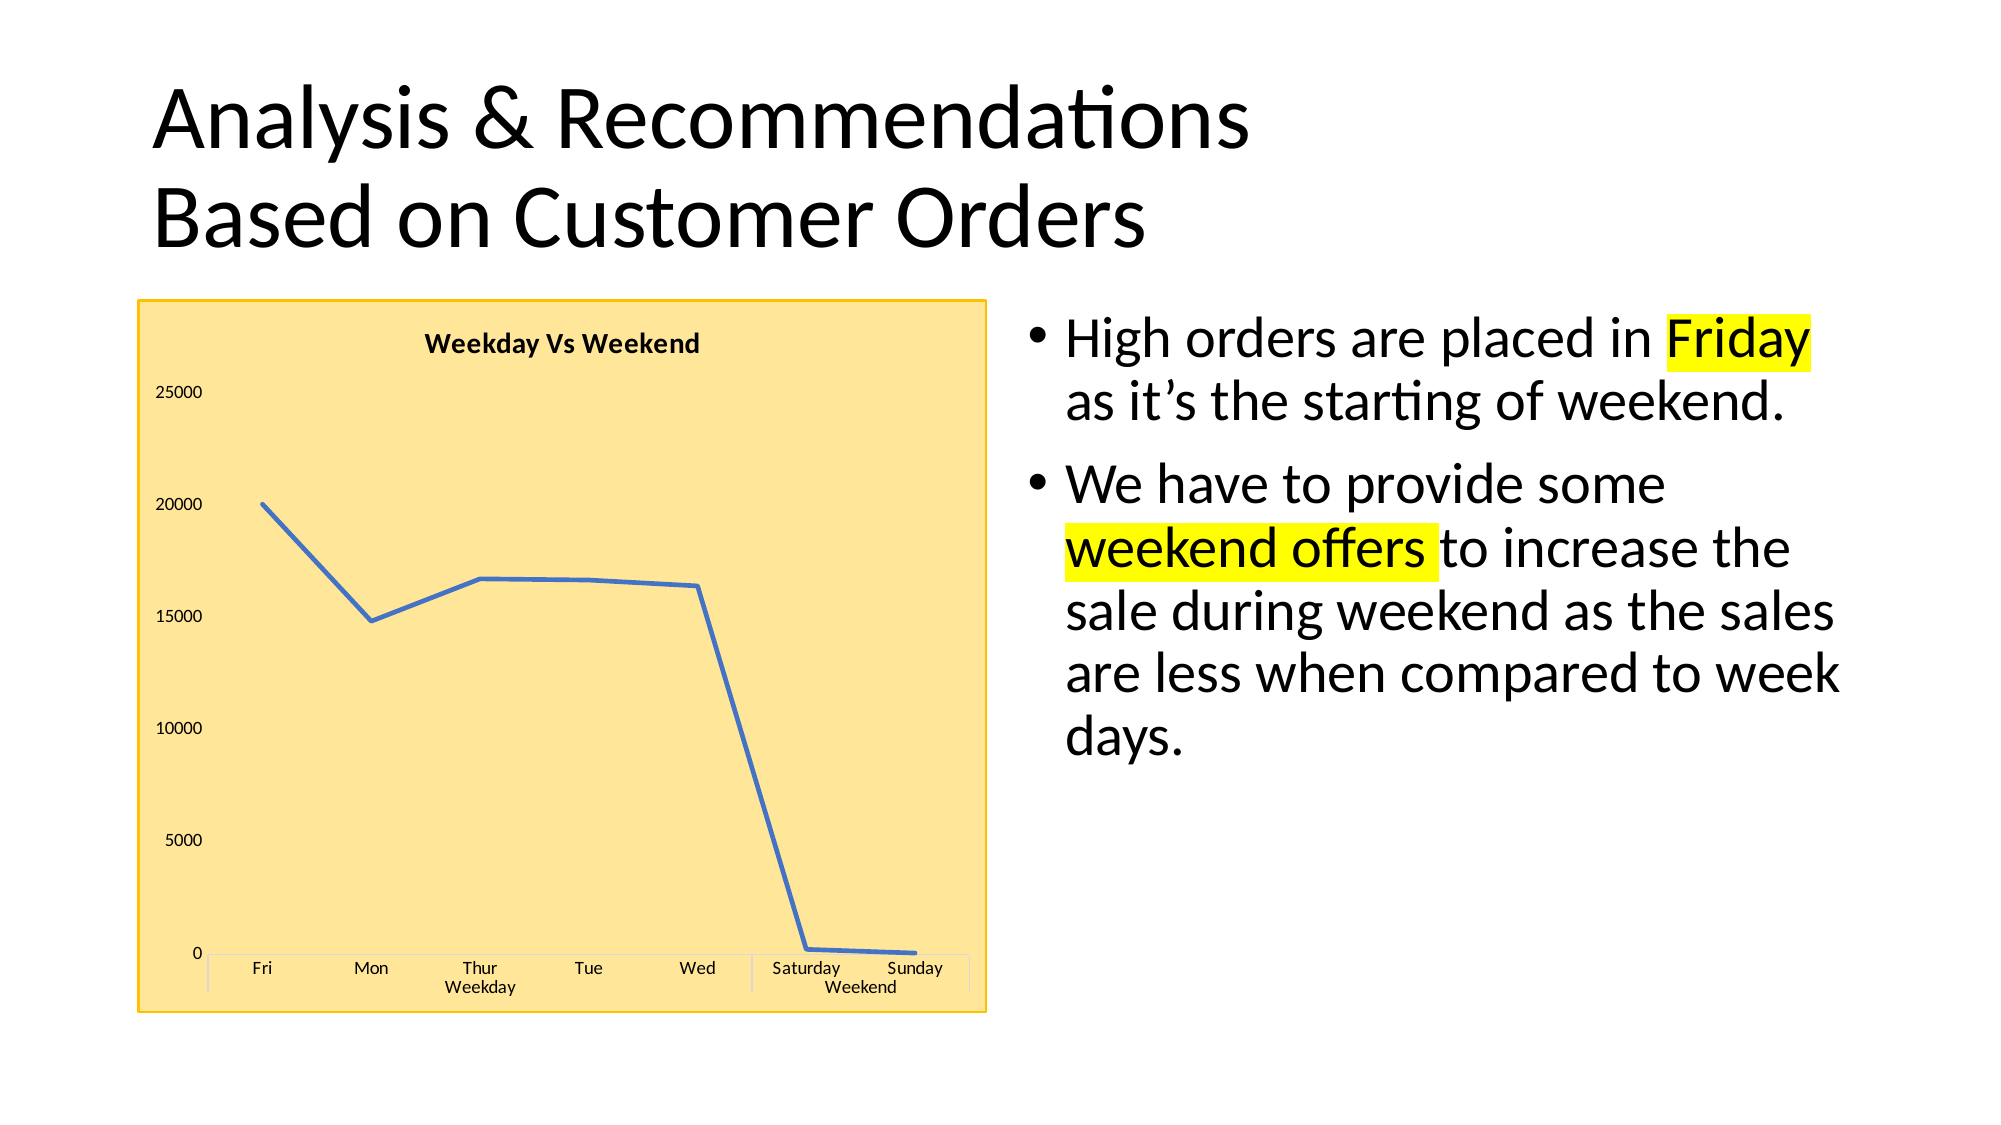

# Analysis & Recommendations Based on Customer Orders

### Chart: Weekday Vs Weekend

| Category | Total |
|---|---|
| Fri | 20059.0 |
| Mon | 14847.0 |
| Thur | 16734.0 |
| Tue | 16681.0 |
| Wed | 16418.0 |
| Saturday | 229.0 |
| Sunday | 63.0 |
High orders are placed in Friday as it’s the starting of weekend.
We have to provide some weekend offers to increase the sale during weekend as the sales are less when compared to week days.